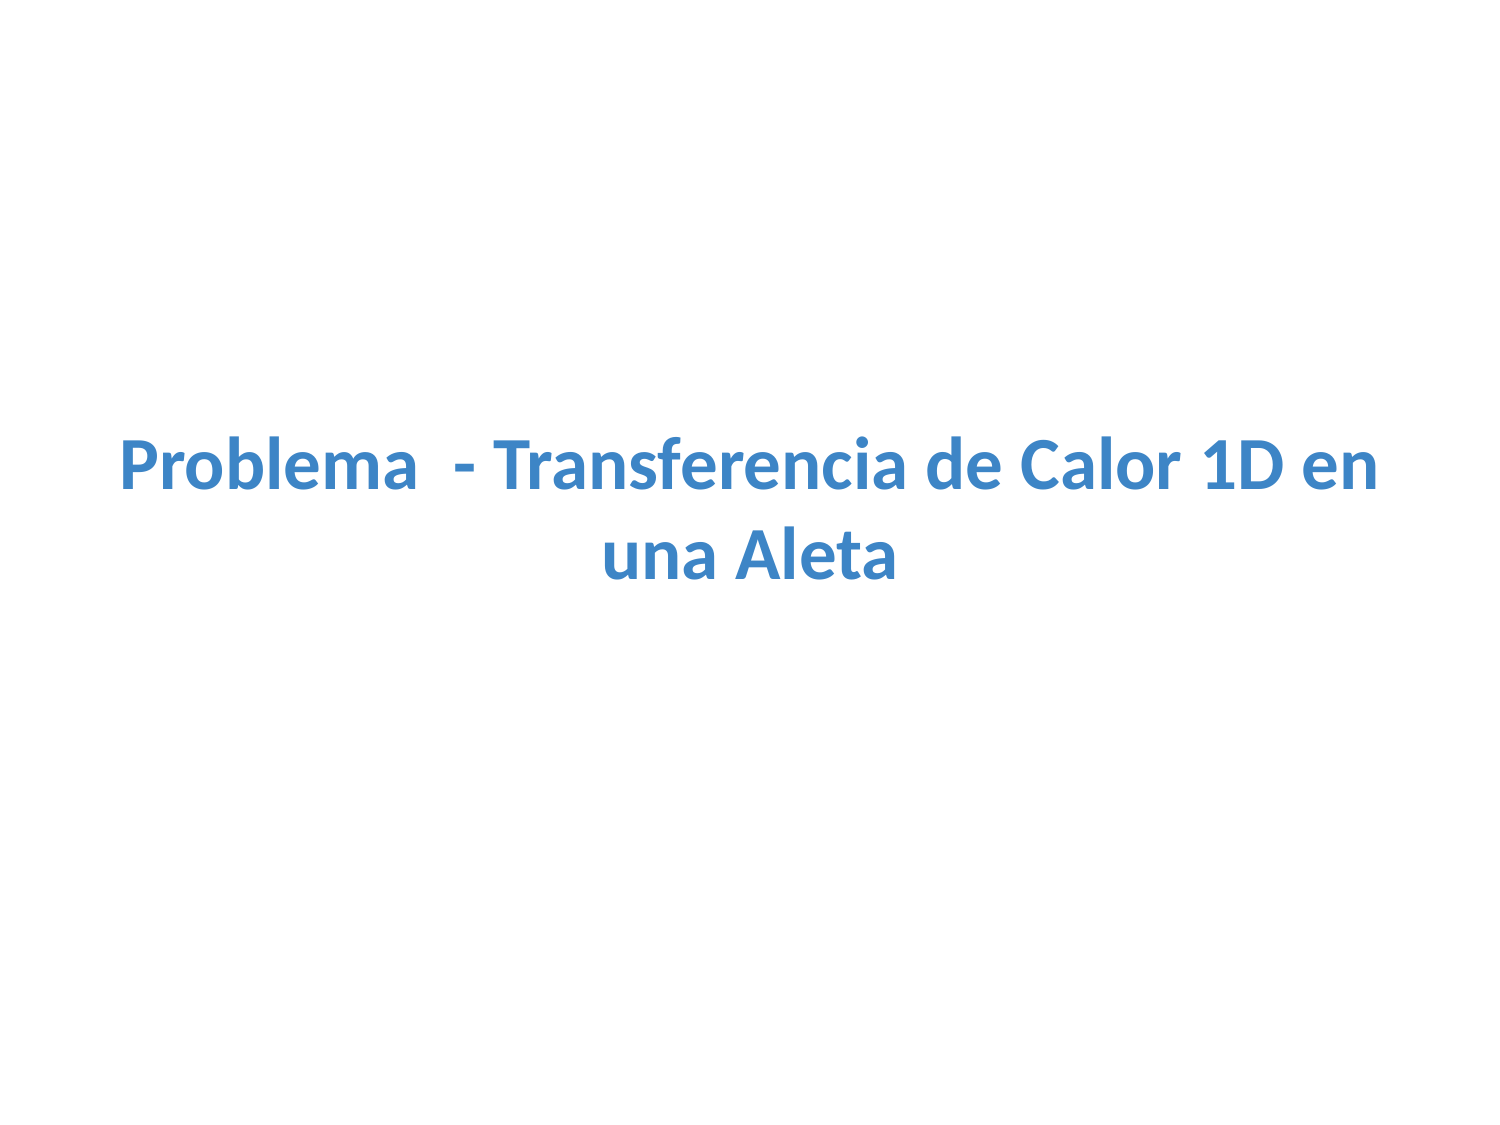

Problema  - Transferencia de Calor 1D en una Aleta